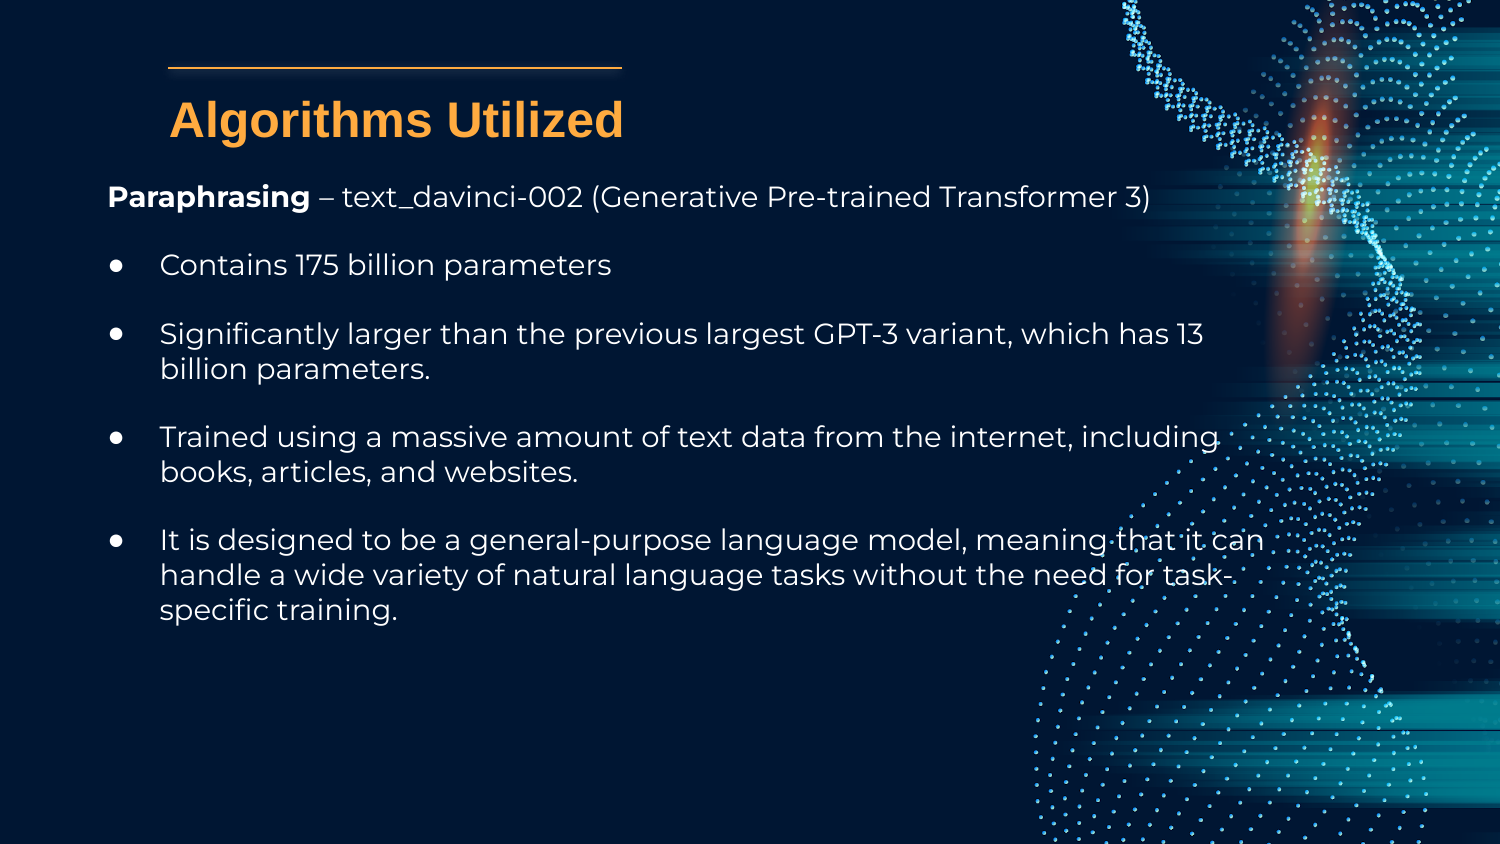

# Algorithms Utilized
Paraphrasing – text_davinci-002 (Generative Pre-trained Transformer 3)
Contains 175 billion parameters
Significantly larger than the previous largest GPT-3 variant, which has 13 billion parameters.
Trained using a massive amount of text data from the internet, including books, articles, and websites.
It is designed to be a general-purpose language model, meaning that it can handle a wide variety of natural language tasks without the need for task-specific training.